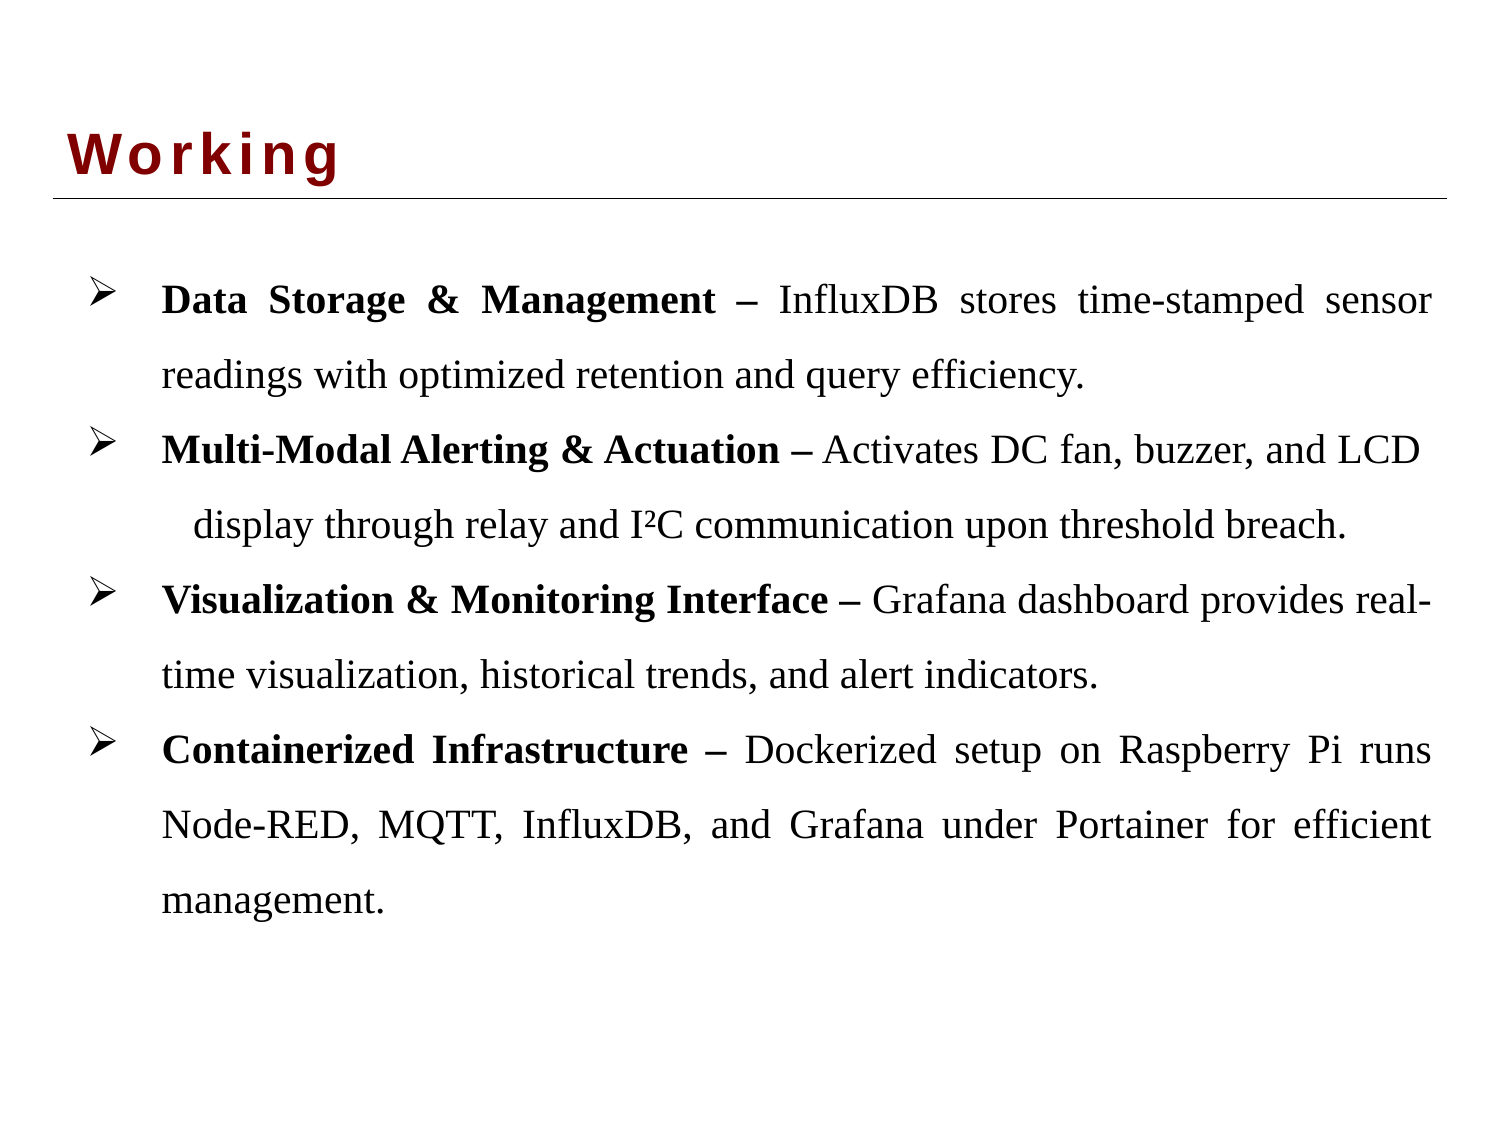

Working
Data Storage & Management – InfluxDB stores time-stamped sensor readings with optimized retention and query efficiency.
Multi-Modal Alerting & Actuation – Activates DC fan, buzzer, and LCD     display through relay and I²C communication upon threshold breach.
Visualization & Monitoring Interface – Grafana dashboard provides real-time visualization, historical trends, and alert indicators.
Containerized Infrastructure – Dockerized setup on Raspberry Pi runs Node-RED, MQTT, InfluxDB, and Grafana under Portainer for efficient management.